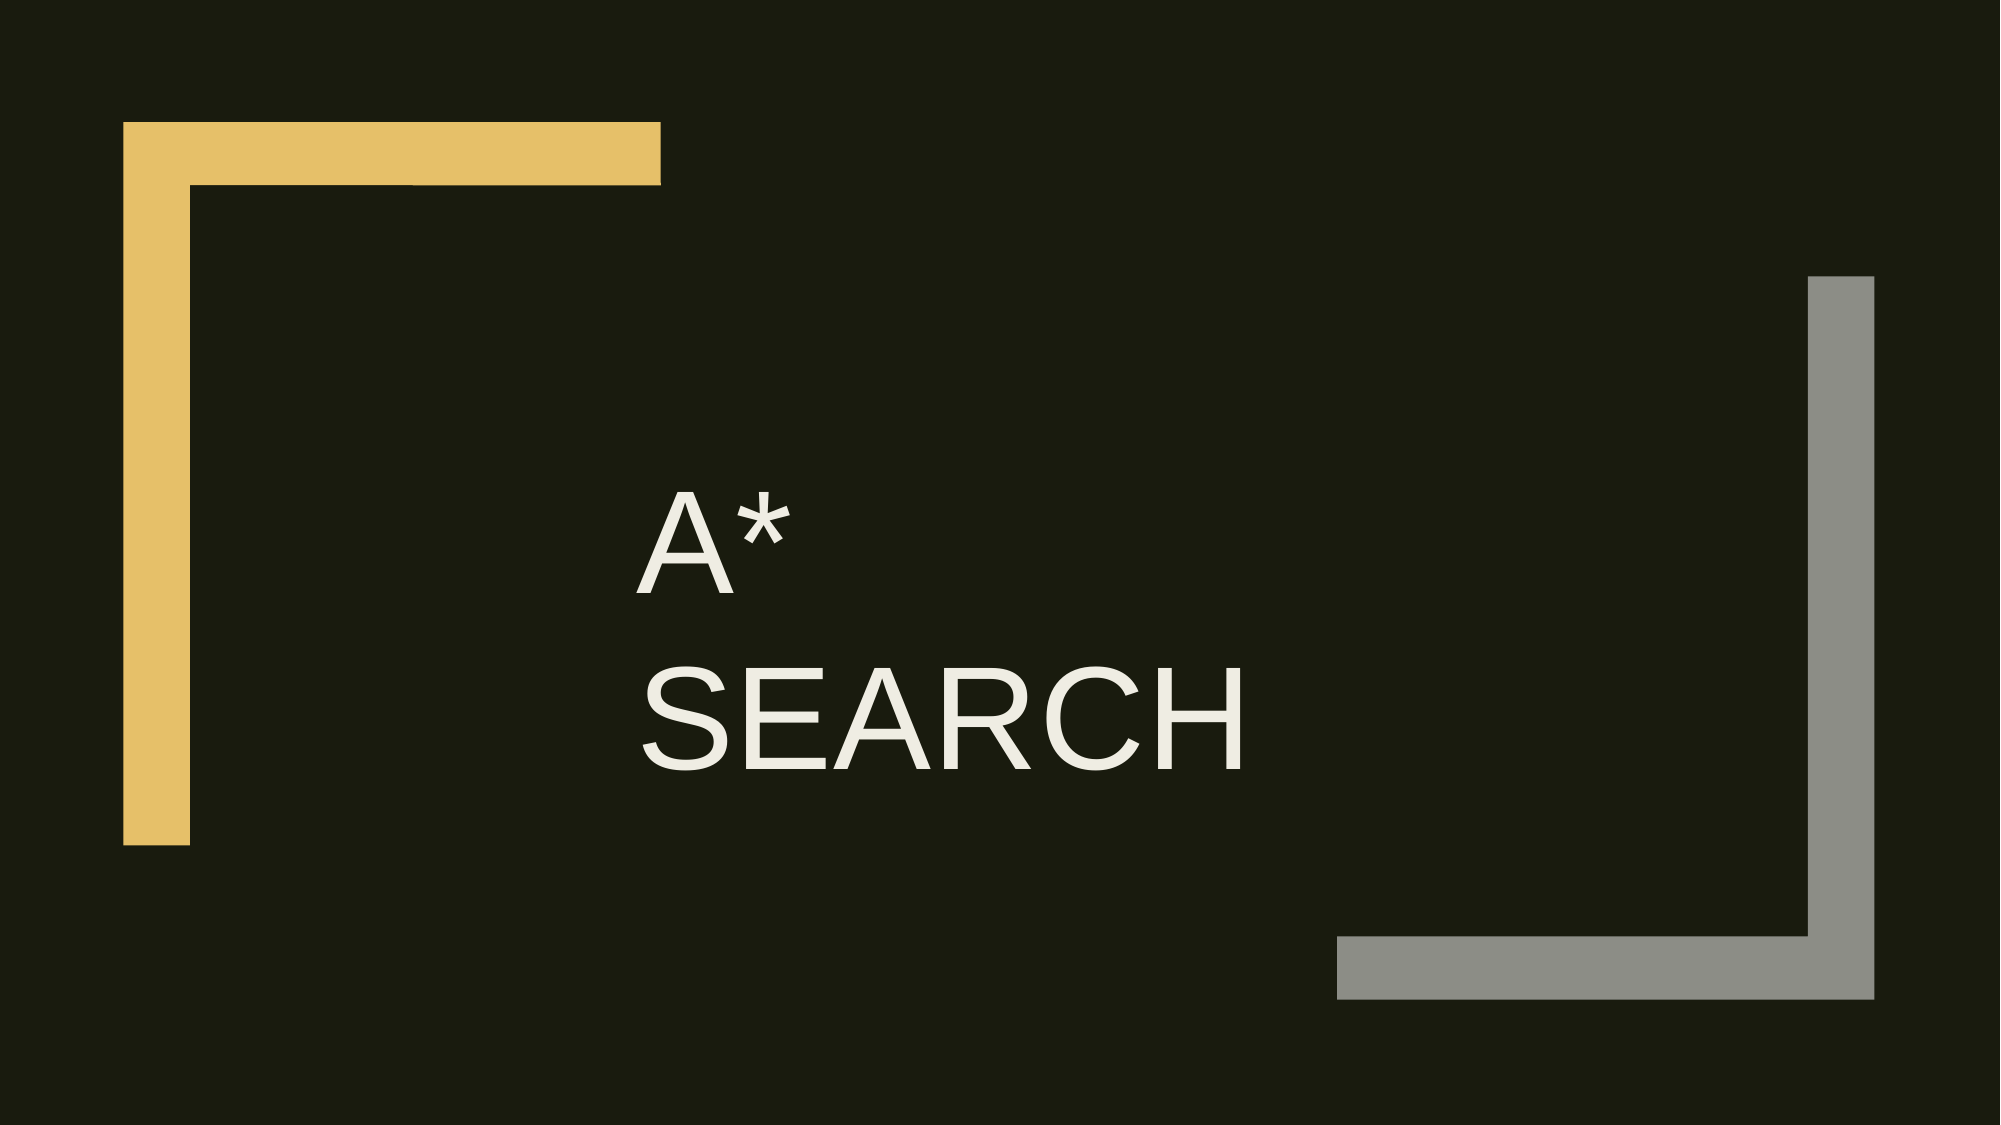

# A* SEARCH
Problem Solving Agent
120